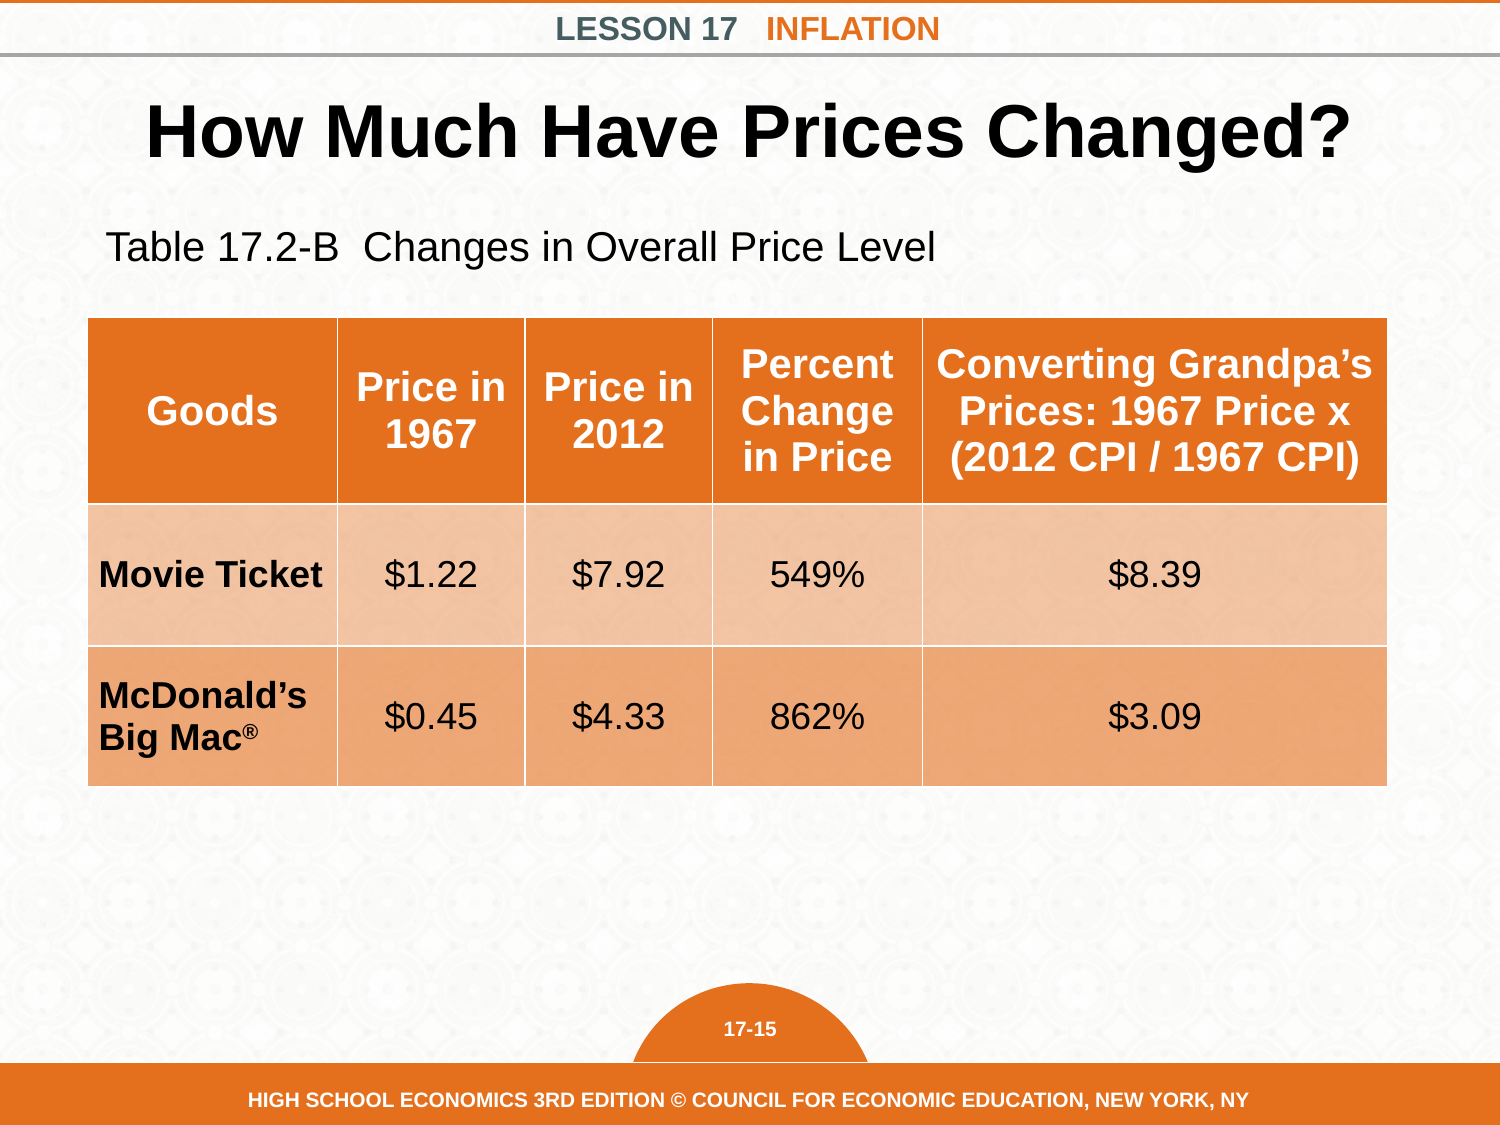

# How Much Have Prices Changed?
Table 17.2-B  Changes in Overall Price Level
| Goods | Price in 1967 | Price in 2012 | Percent Change in Price | Converting Grandpa’s Prices: 1967 Price x (2012 CPI / 1967 CPI) |
| --- | --- | --- | --- | --- |
| Movie Ticket | $1.22 | $7.92 | 549% | $8.39 |
| McDonald’s Big Mac® | $0.45 | $4.33 | 862% | $3.09 |